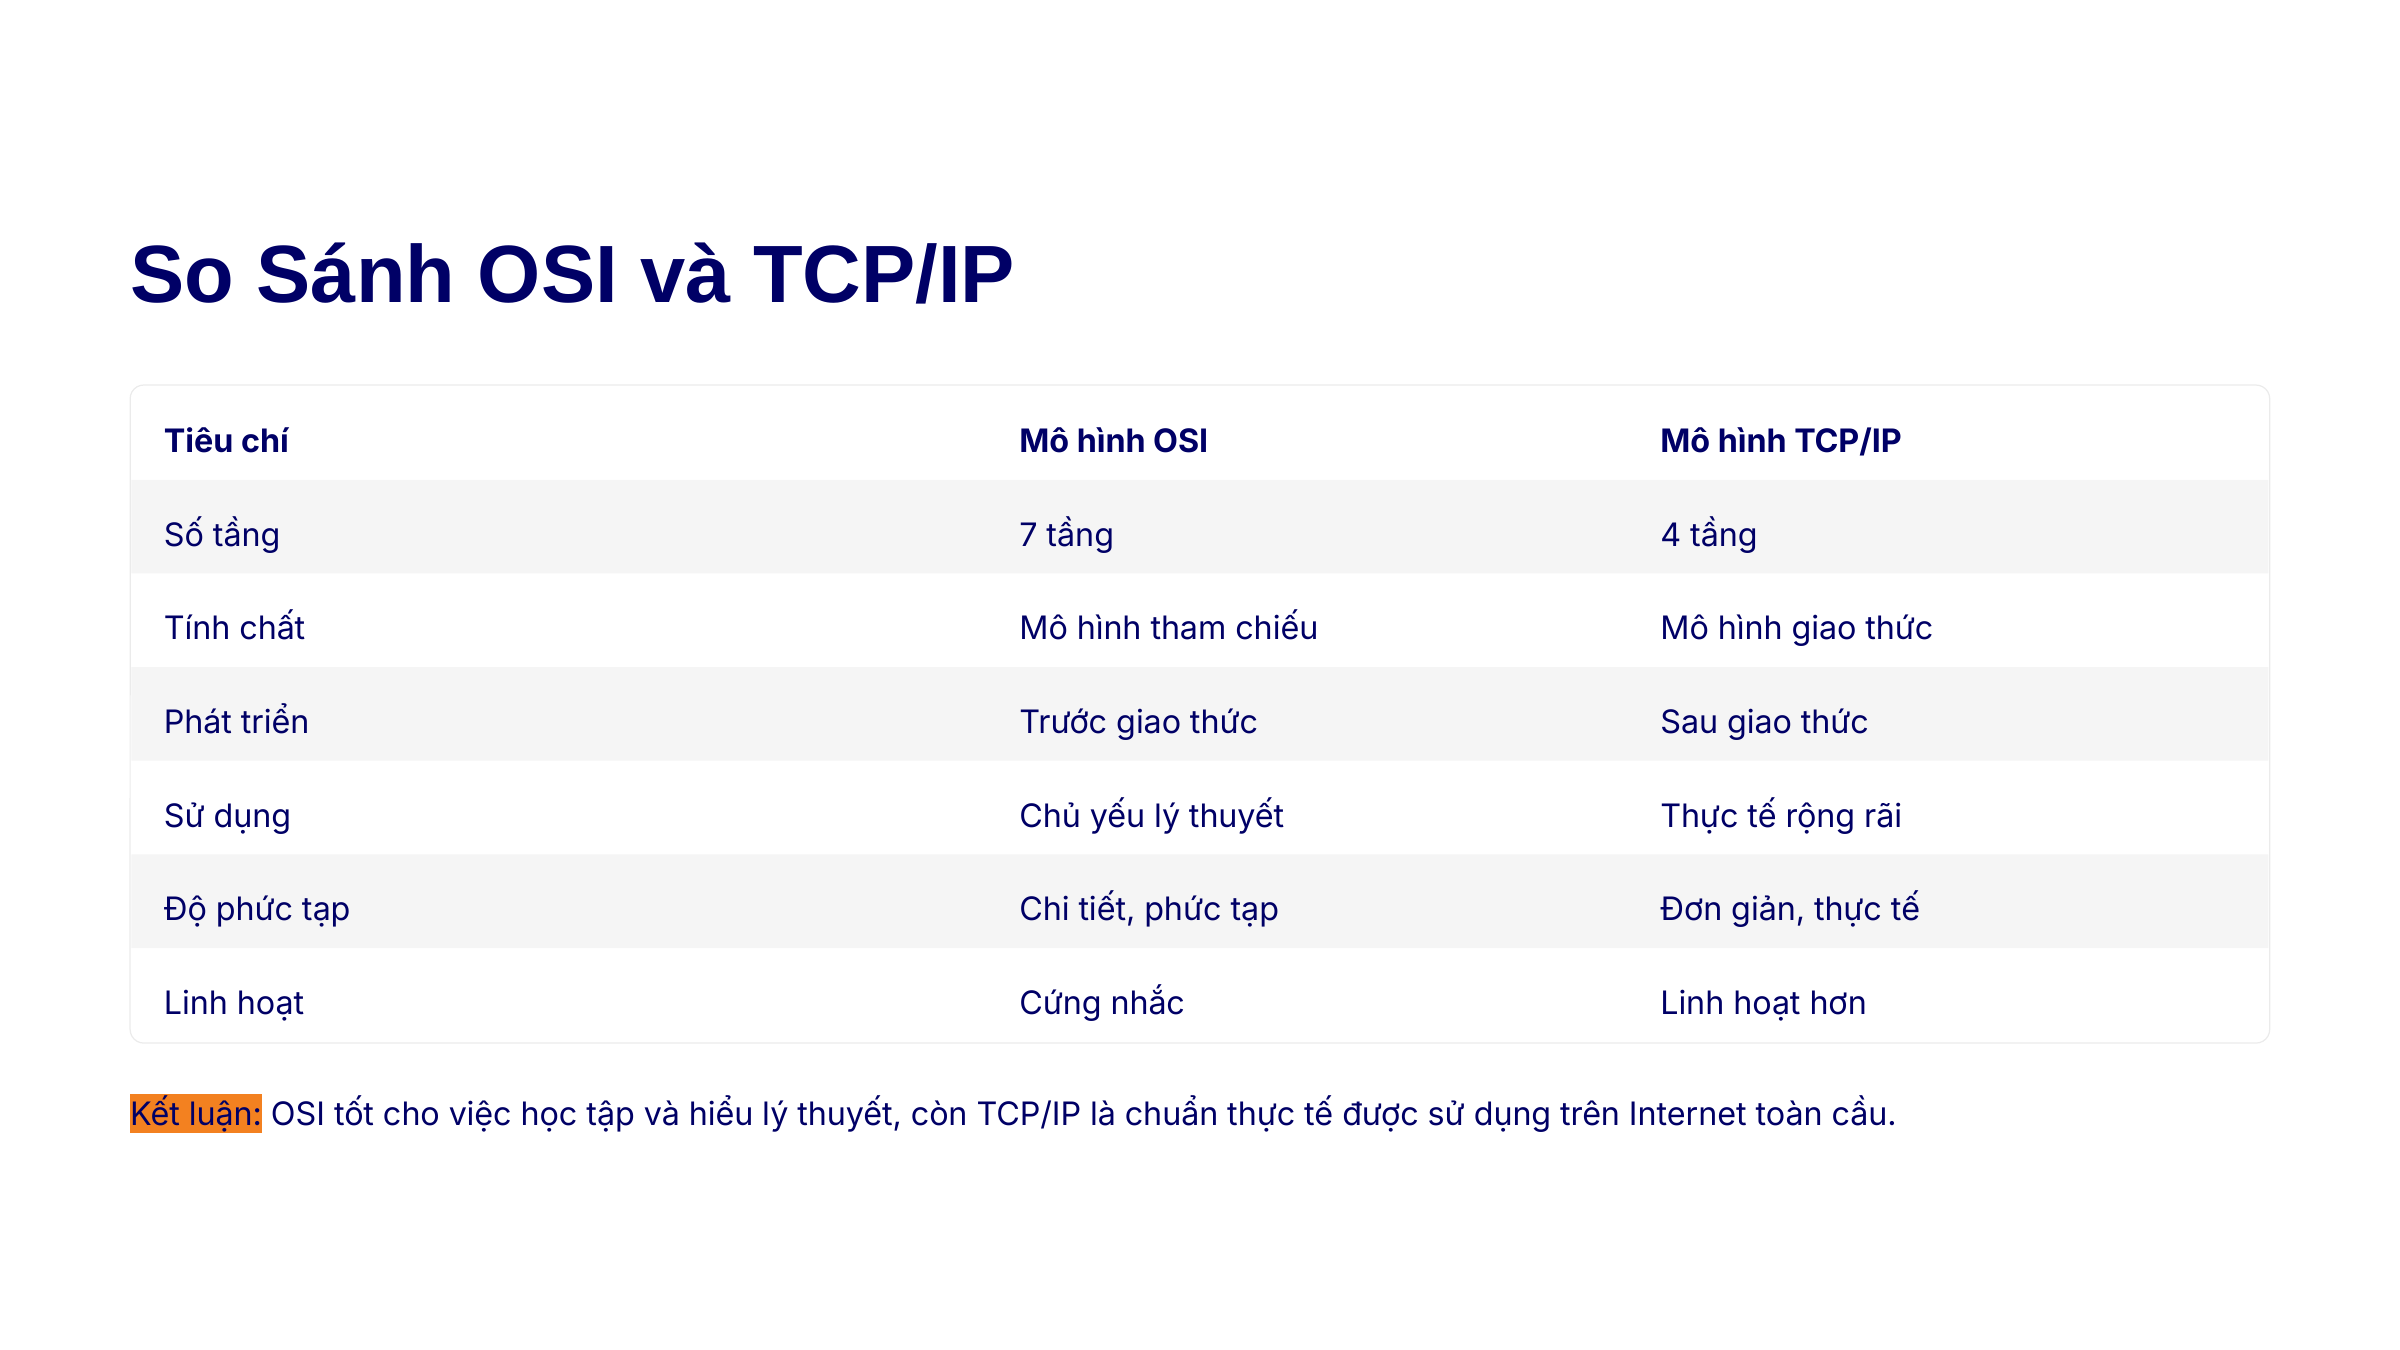

So Sánh OSI và TCP/IP

Tiêu chí
Mô hình OSI
Mô hình TCP/IP

Số tầng
7 tầng
4 tầng

Tính chất
Mô hình tham chiếu
Mô hình giao thức

Phát triển
Trước giao thức
Sau giao thức

Sử dụng
Chủ yếu lý thuyết
Thực tế rộng rãi

Độ phức tạp
Chi tiết, phức tạp
Đơn giản, thực tế

Linh hoạt
Cứng nhắc
Linh hoạt hơn
Kết luận: OSI tốt cho việc học tập và hiểu lý thuyết, còn TCP/IP là chuẩn thực tế được sử dụng trên Internet toàn cầu.